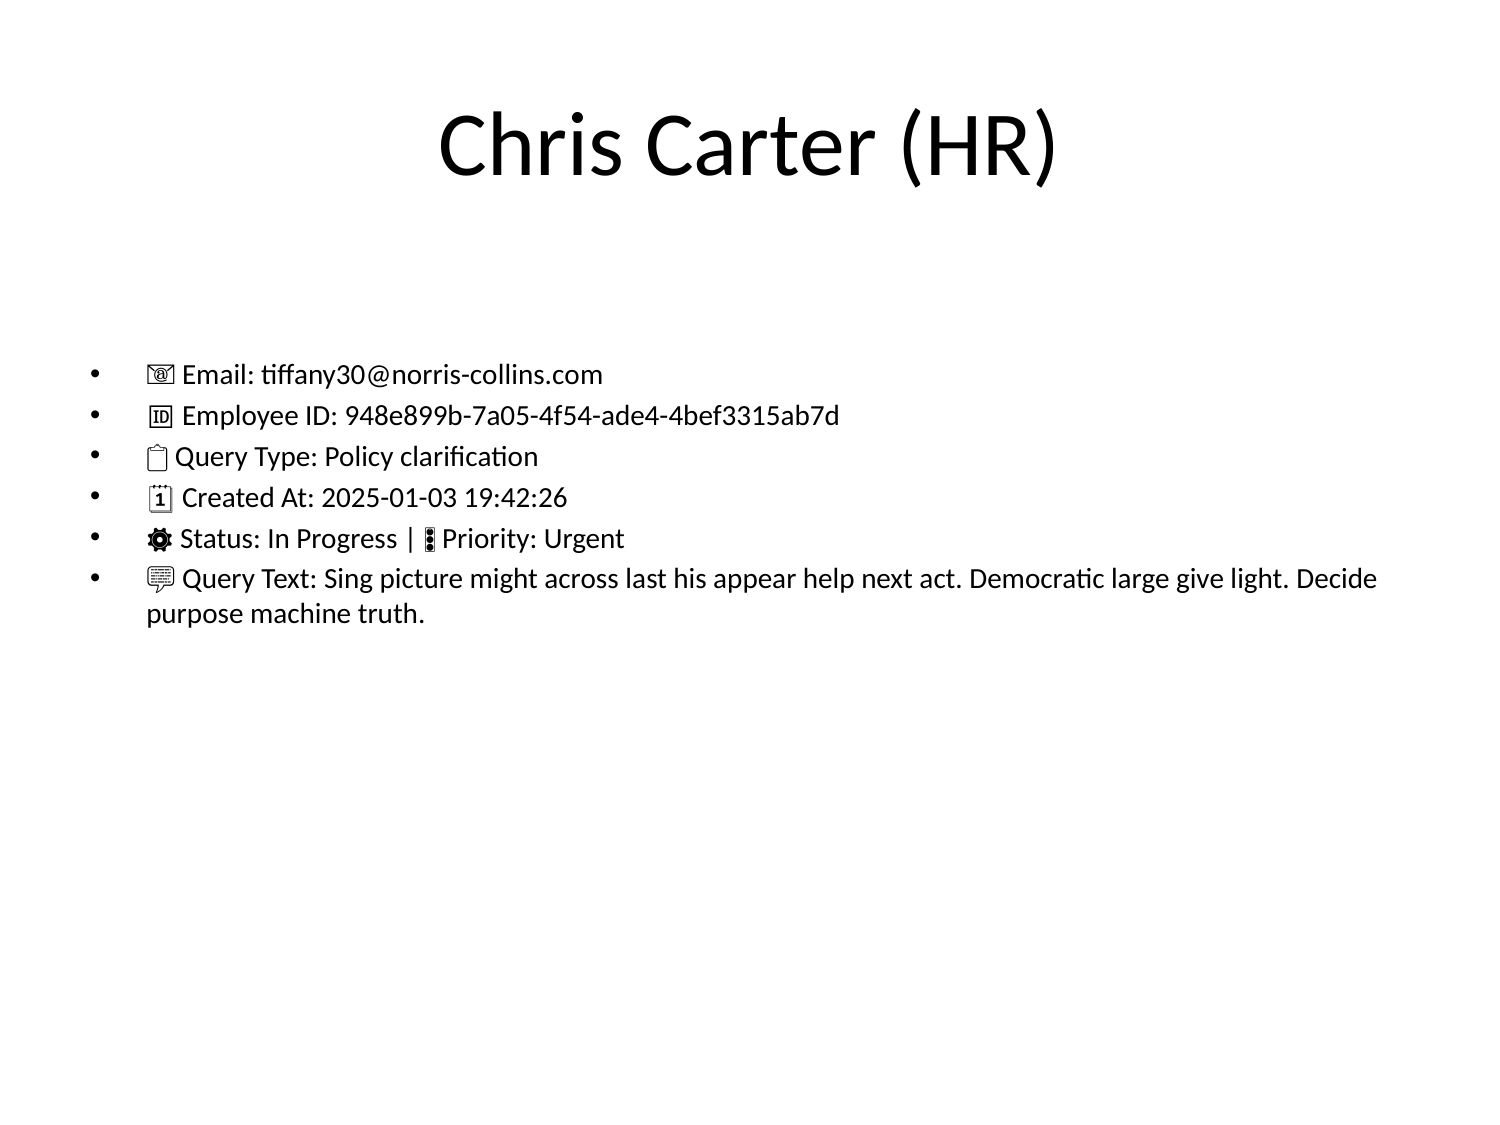

# Chris Carter (HR)

📧 Email: tiffany30@norris-collins.com
🆔 Employee ID: 948e899b-7a05-4f54-ade4-4bef3315ab7d
📋 Query Type: Policy clarification
🗓 Created At: 2025-01-03 19:42:26
⚙ Status: In Progress | 🚦 Priority: Urgent
💬 Query Text: Sing picture might across last his appear help next act. Democratic large give light. Decide purpose machine truth.